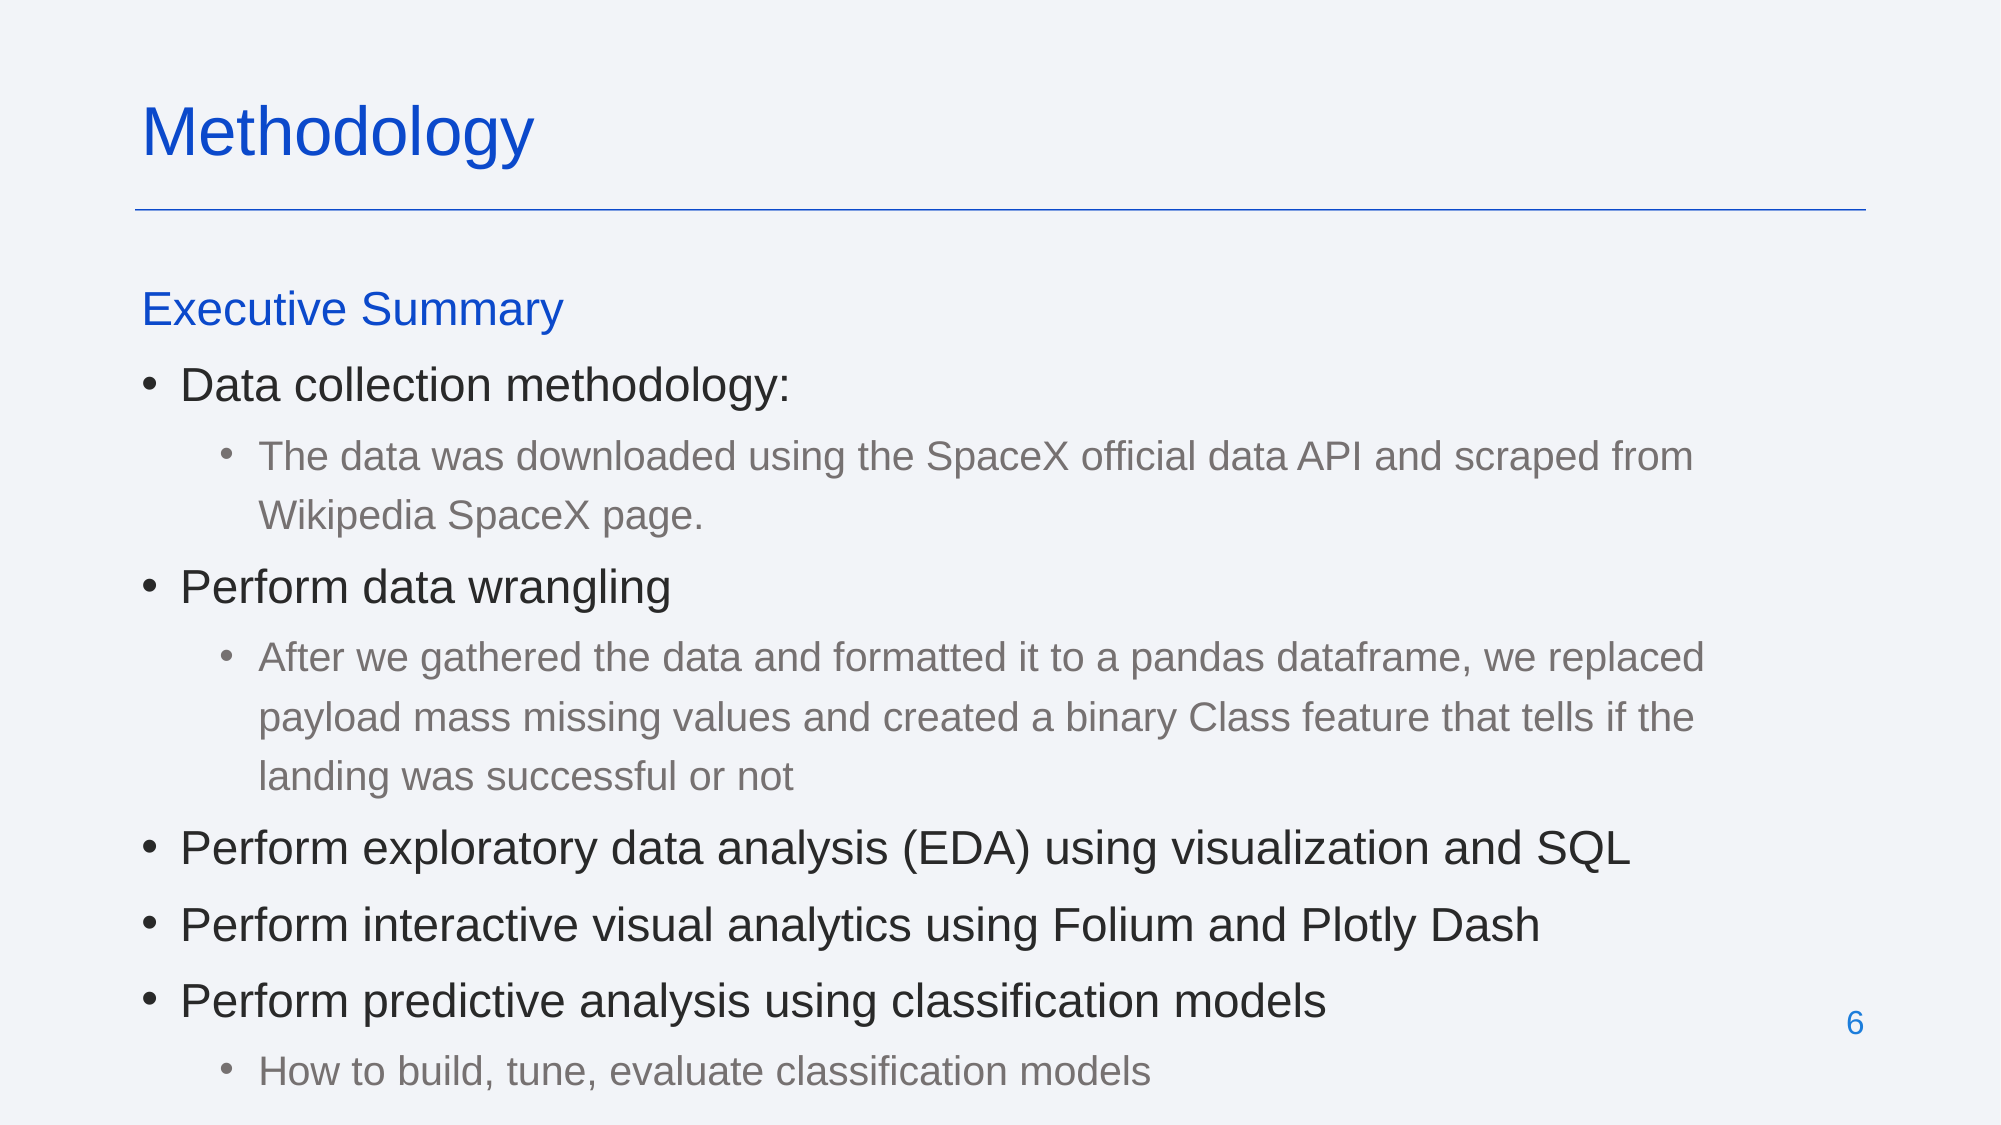

Methodology
Executive Summary
Data collection methodology:
The data was downloaded using the SpaceX official data API and scraped from Wikipedia SpaceX page.
Perform data wrangling
After we gathered the data and formatted it to a pandas dataframe, we replaced payload mass missing values and created a binary Class feature that tells if the landing was successful or not
Perform exploratory data analysis (EDA) using visualization and SQL
Perform interactive visual analytics using Folium and Plotly Dash
Perform predictive analysis using classification models
How to build, tune, evaluate classification models

6